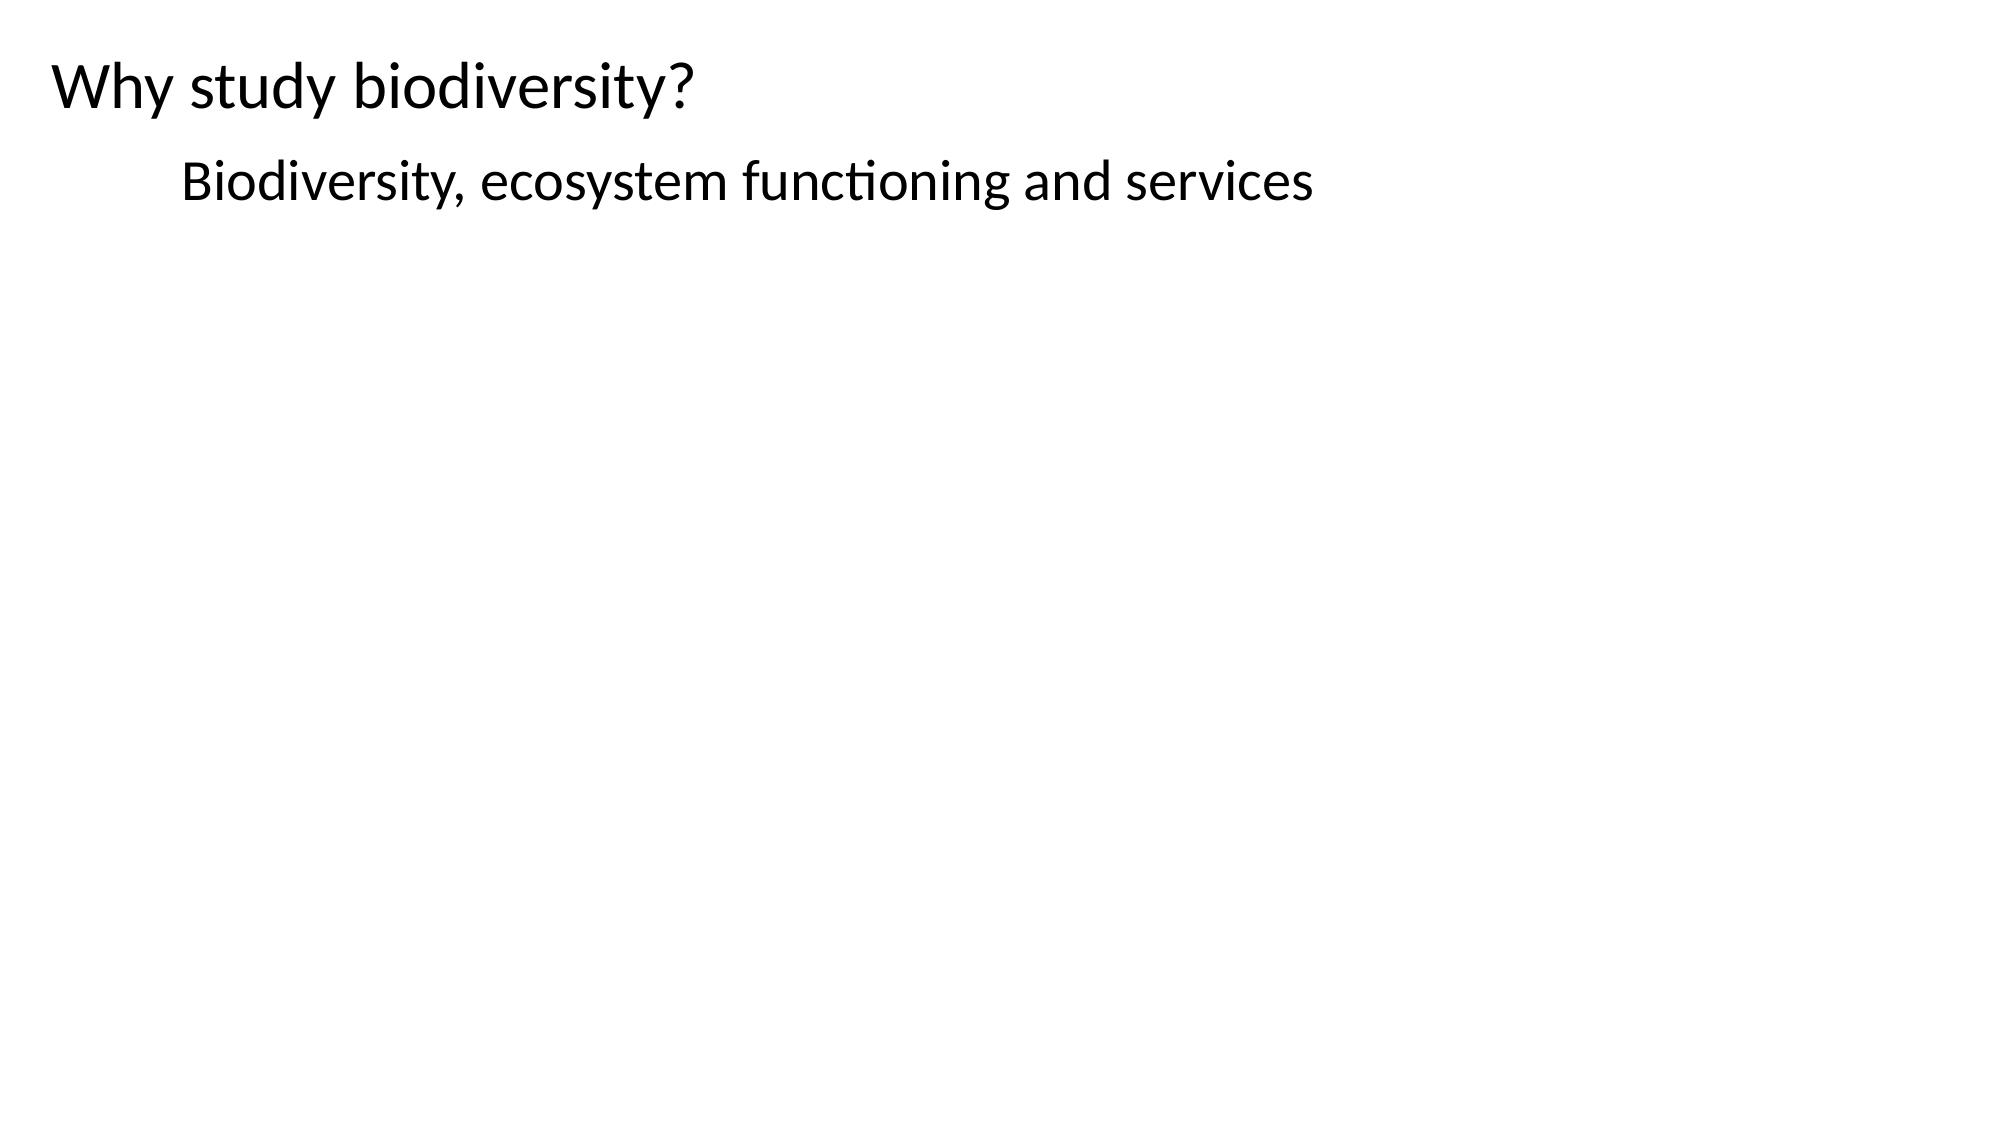

Why study biodiversity?
Biodiversity, ecosystem functioning and services